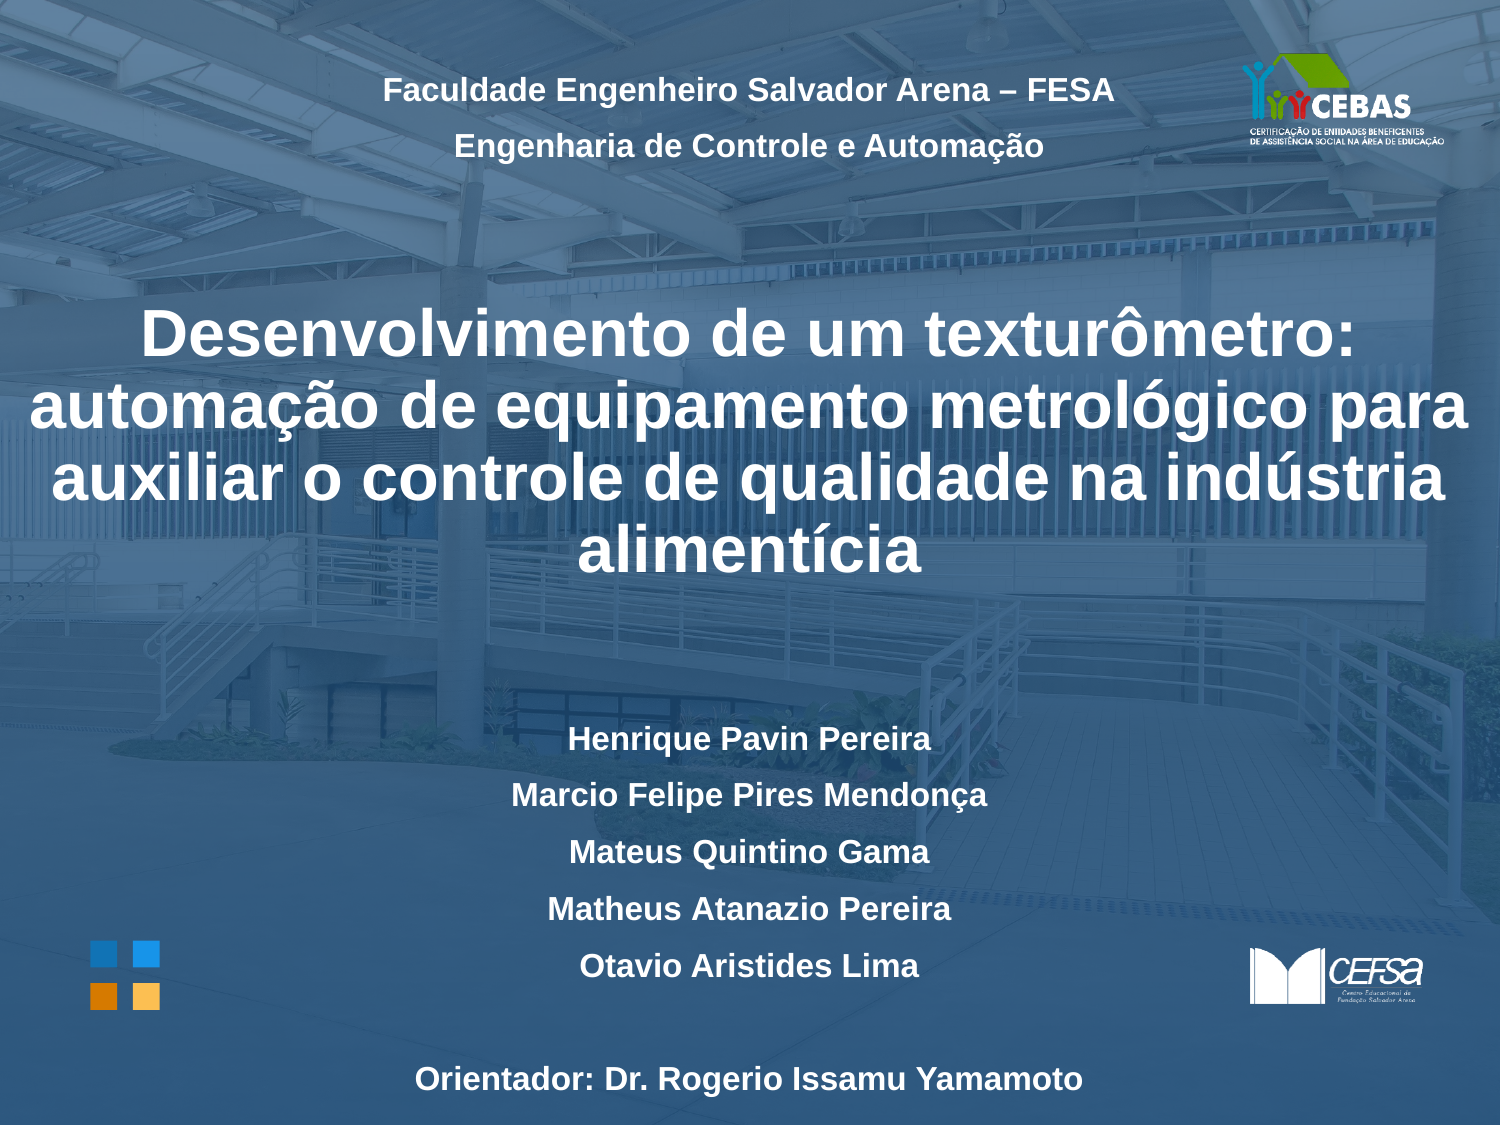

Faculdade Engenheiro Salvador Arena – FESA
Engenharia de Controle e Automação

Desenvolvimento de um texturômetro: automação de equipamento metrológico para auxiliar o controle de qualidade na indústria alimentícia

Henrique Pavin Pereira
Marcio Felipe Pires Mendonça
Mateus Quintino Gama
Matheus Atanazio Pereira
Otavio Aristides Lima

Orientador: Dr. Rogerio Issamu Yamamoto